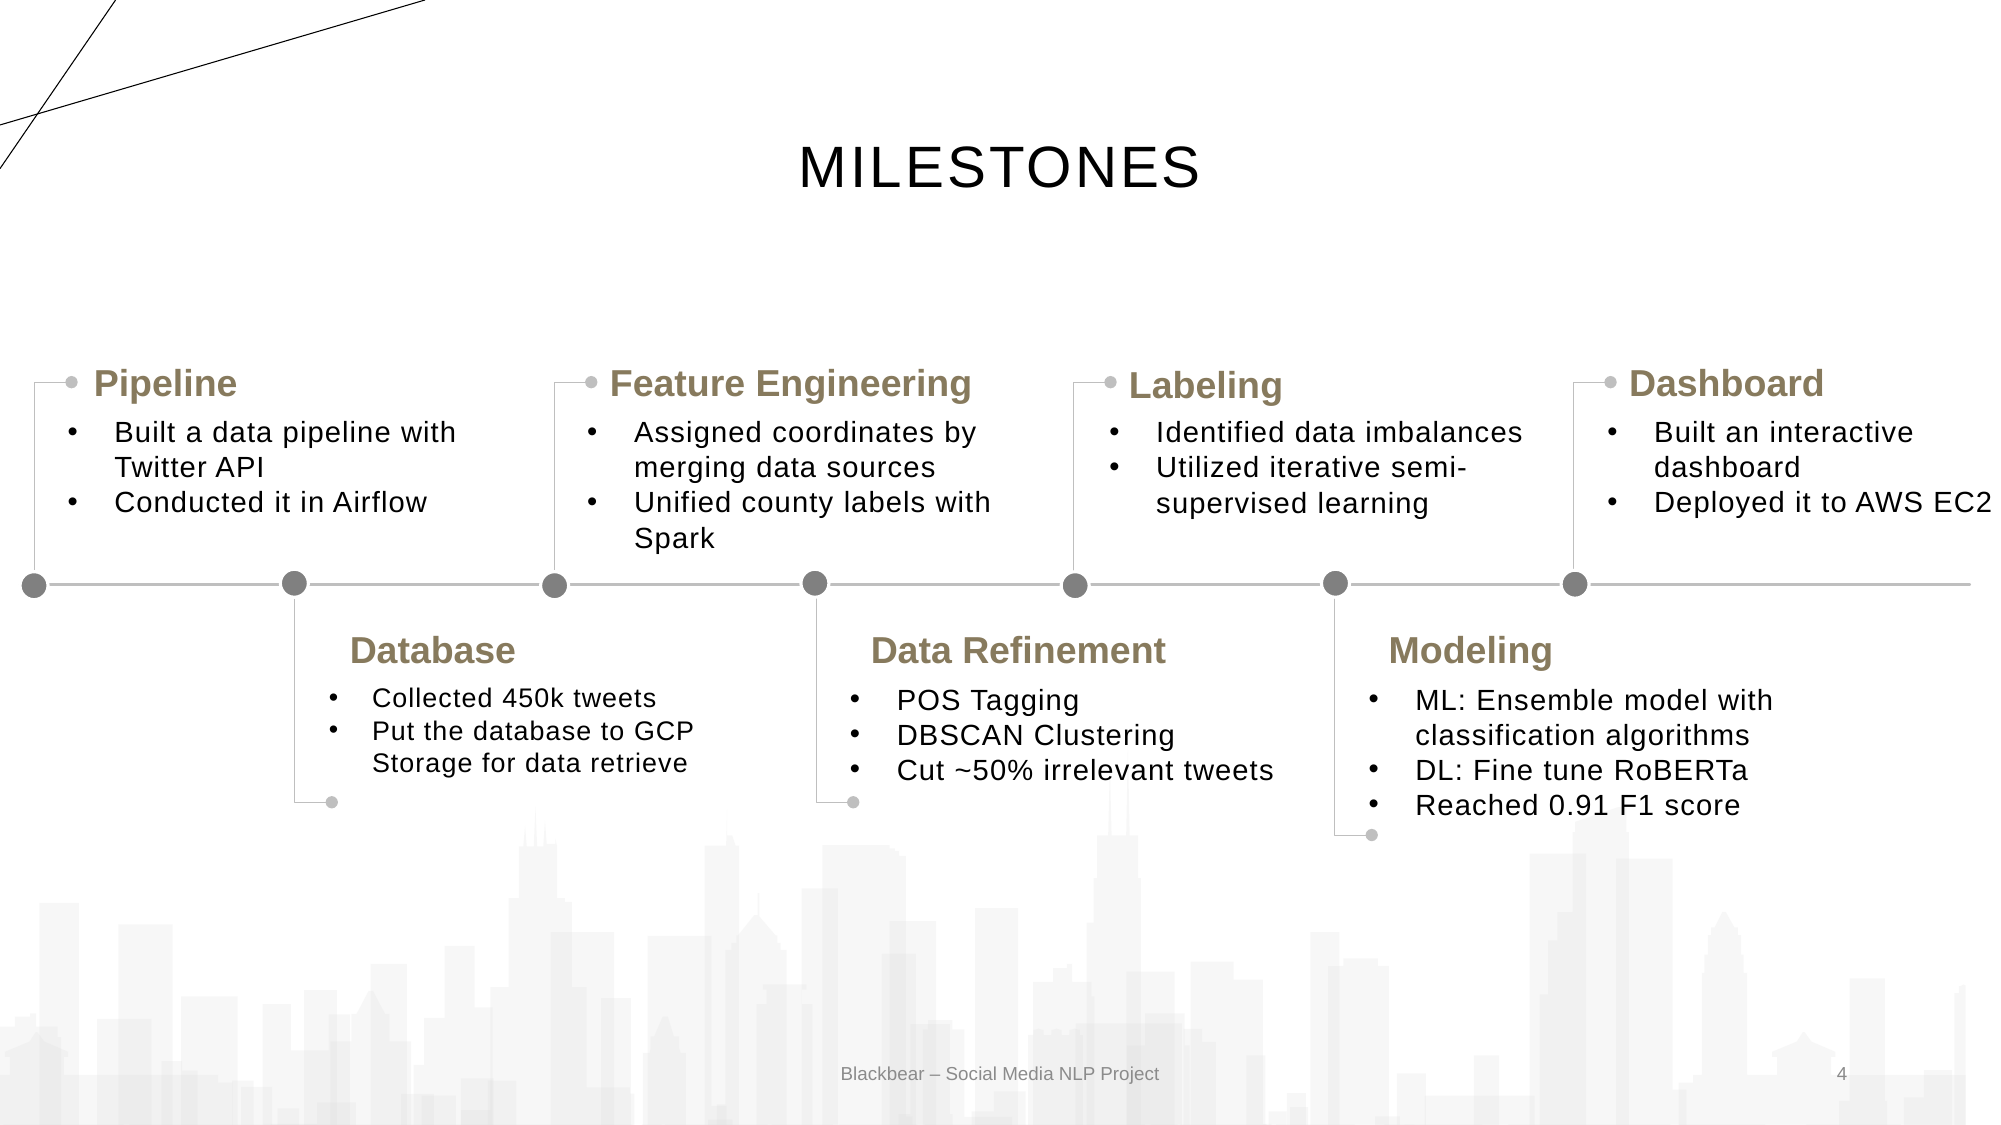

# Milestones
Feature Engineering
Assigned coordinates by merging data sources
Unified county labels with Spark
Pipeline
Built a data pipeline with Twitter API
Conducted it in Airflow
Dashboard
Built an interactive dashboard
Deployed it to AWS EC2
Labeling
Identified data imbalances
Utilized iterative semi-supervised learning

Modeling
ML: Ensemble model with classification algorithms
DL: Fine tune RoBERTa
Reached 0.91 F1 score
Database
Collected 450k tweets
Put the database to GCP Storage for data retrieve
Data Refinement
POS Tagging
DBSCAN Clustering
Cut ~50% irrelevant tweets

Blackbear – Social Media NLP Project
4